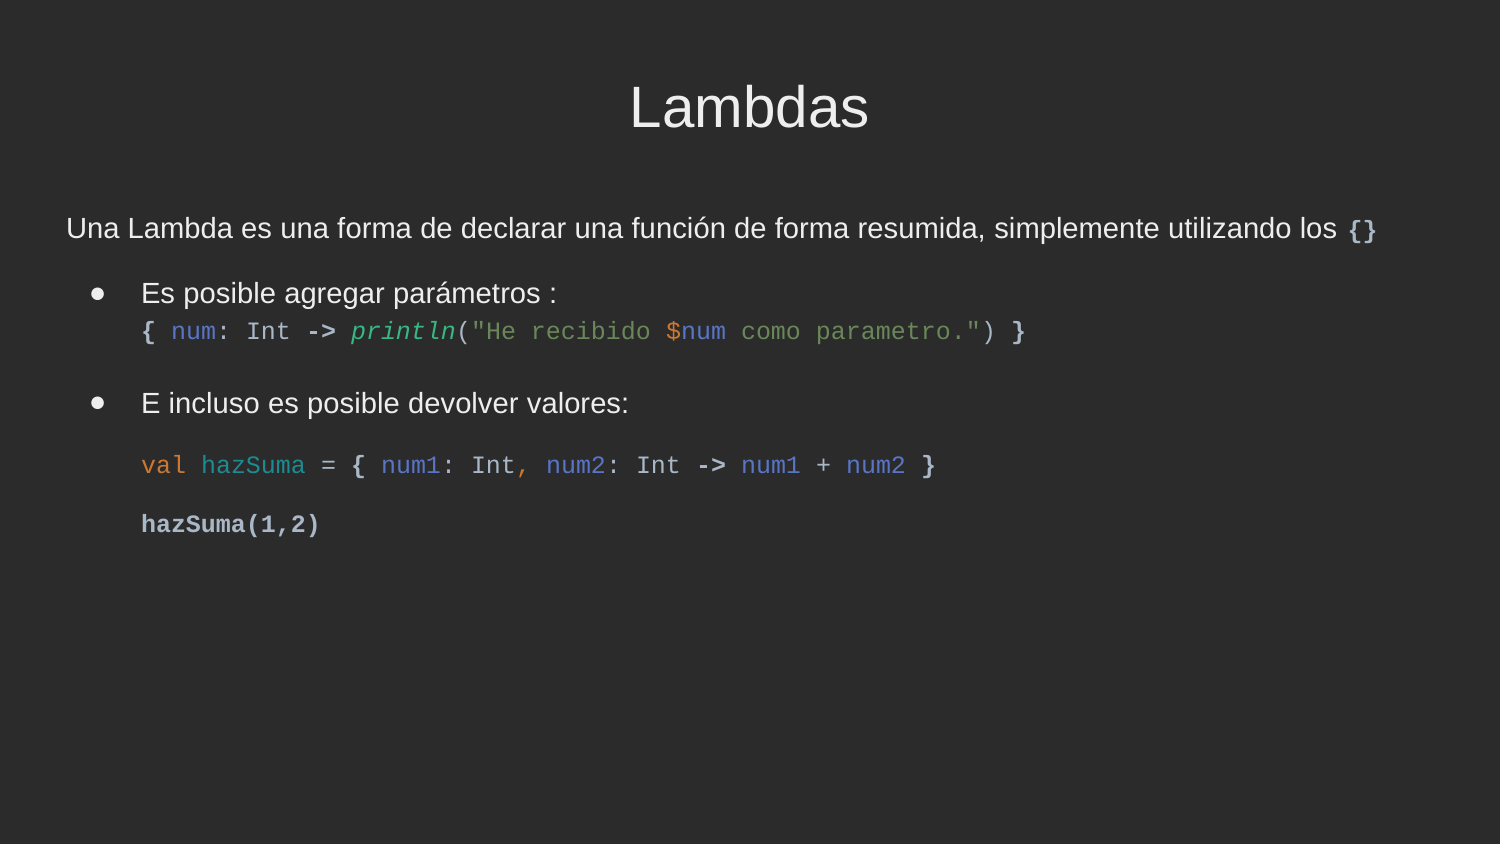

Lambdas
Una Lambda es una forma de declarar una función de forma resumida, simplemente utilizando los {}
Es posible agregar parámetros :
{ num: Int -> println("He recibido $num como parametro.") }
E incluso es posible devolver valores:
val hazSuma = { num1: Int, num2: Int -> num1 + num2 }
hazSuma(1,2)